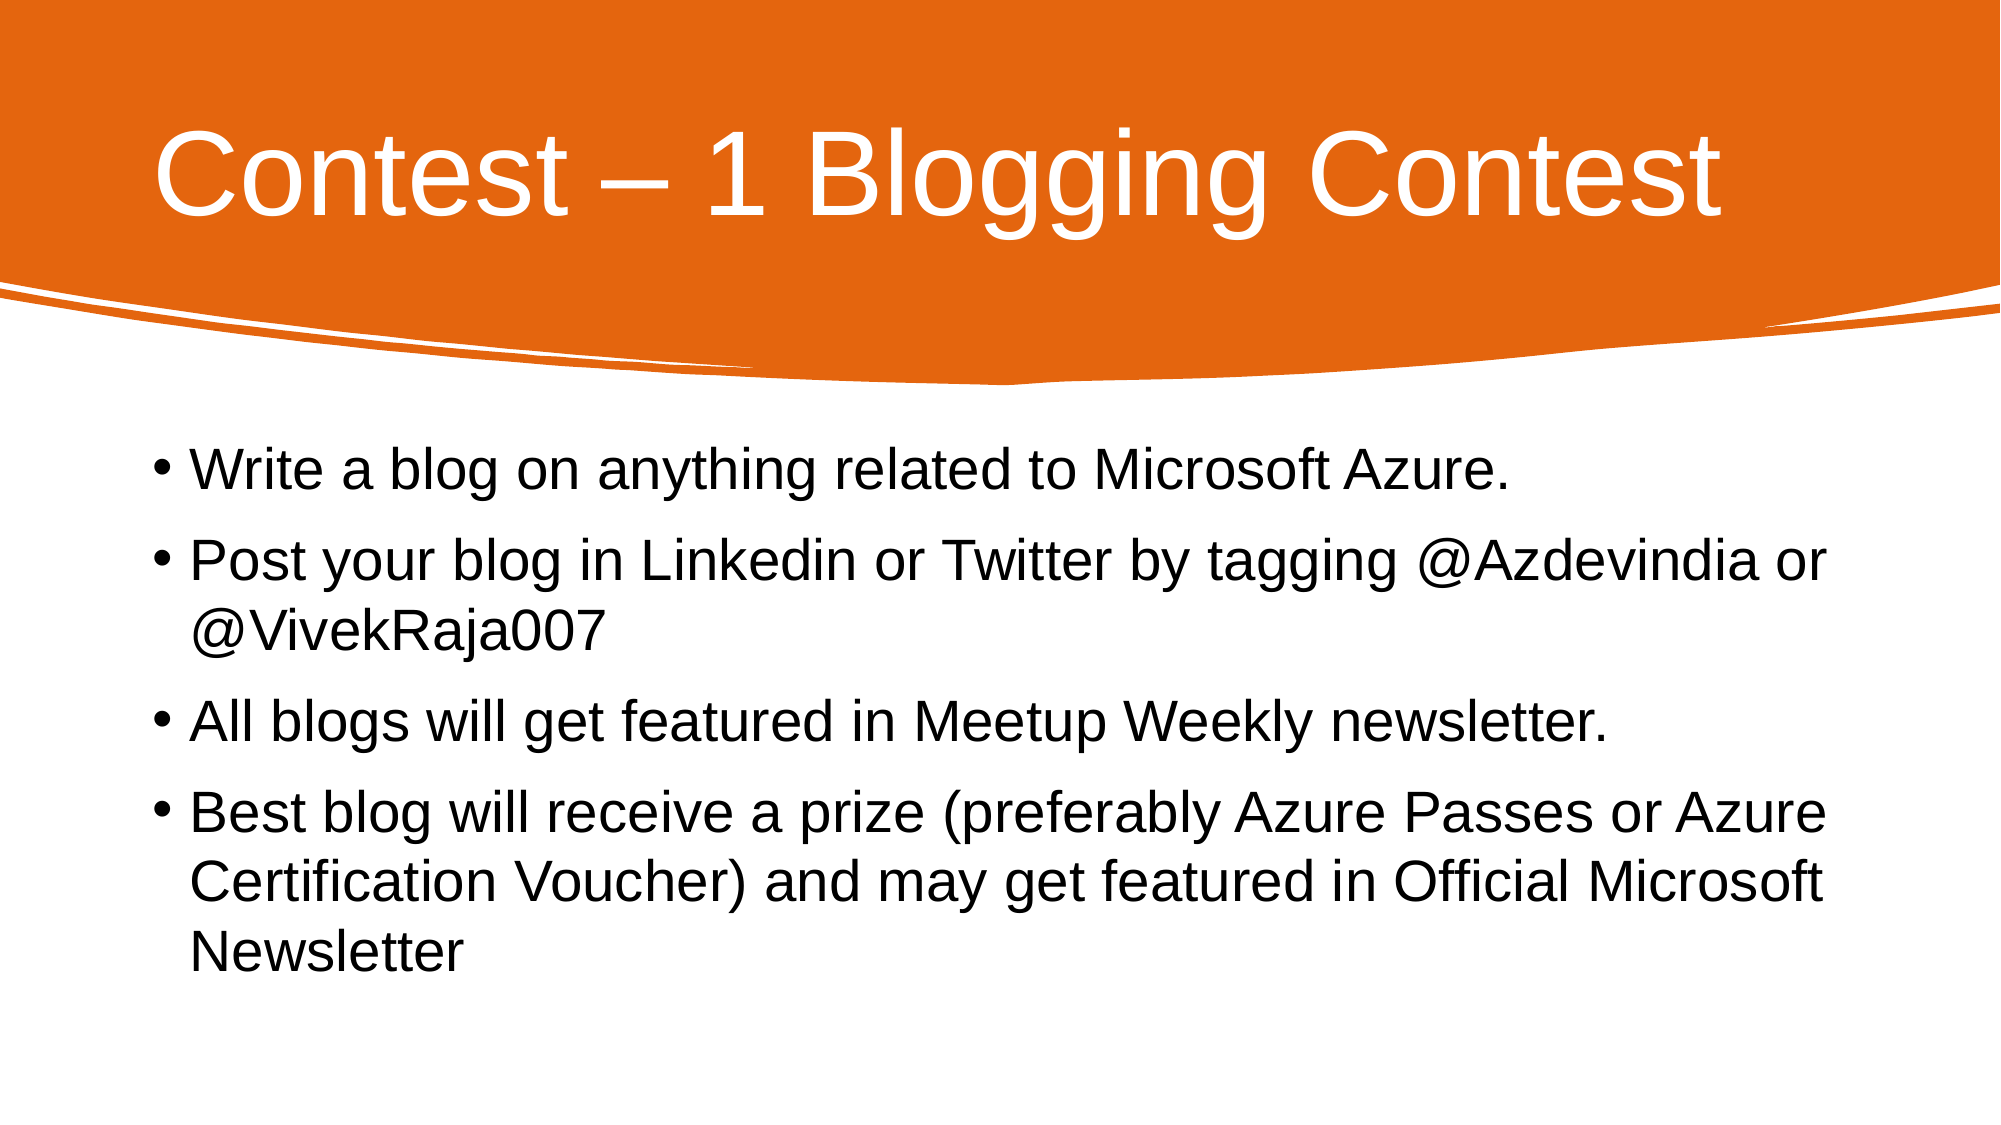

# Contest – 1 Blogging Contest
Write a blog on anything related to Microsoft Azure.
Post your blog in Linkedin or Twitter by tagging @Azdevindia or @VivekRaja007
All blogs will get featured in Meetup Weekly newsletter.
Best blog will receive a prize (preferably Azure Passes or Azure Certification Voucher) and may get featured in Official Microsoft Newsletter